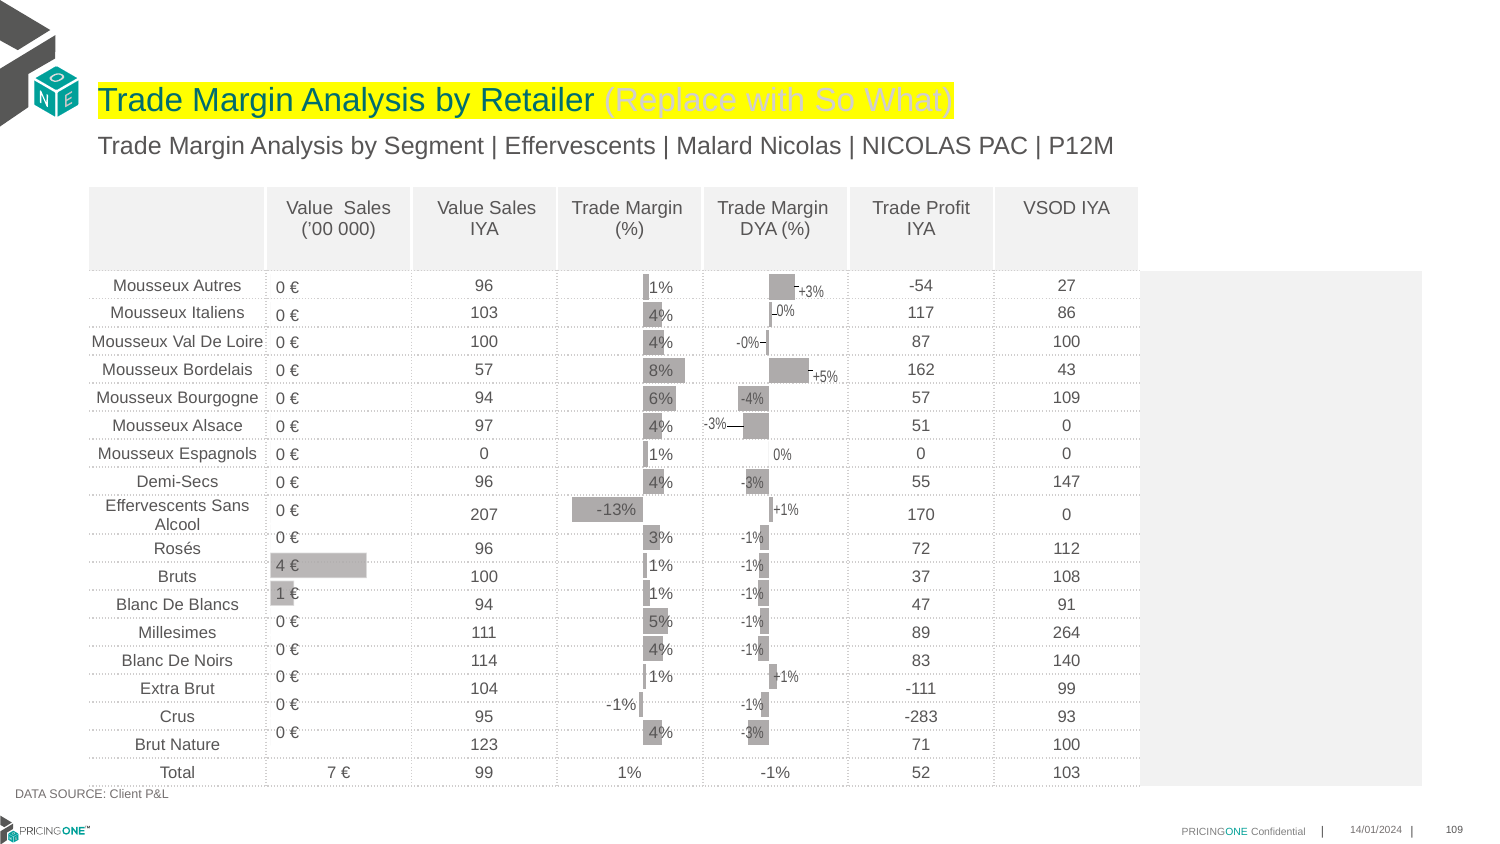

# Trade Margin Analysis by Retailer (Replace with So What)
Trade Margin Analysis by Segment | Effervescents | Malard Nicolas | NICOLAS PAC | P12M
|  | Value Sales (’00 000) | Value Sales IYA | Trade Margin (%) | Trade Margin DYA (%) | Trade Profit IYA | VSOD IYA |  |
| --- | --- | --- | --- | --- | --- | --- | --- |
| Mousseux Autres |  | 96 |  |  | -54 | 27 |  |
| Mousseux Italiens |  | 103 |  |  | 117 | 86 |  |
| Mousseux Val De Loire |  | 100 |  |  | 87 | 100 |  |
| Mousseux Bordelais |  | 57 |  |  | 162 | 43 |  |
| Mousseux Bourgogne |  | 94 |  |  | 57 | 109 |  |
| Mousseux Alsace |  | 97 |  |  | 51 | 0 |  |
| Mousseux Espagnols |  | 0 |  |  | 0 | 0 |  |
| Demi-Secs |  | 96 |  |  | 55 | 147 |  |
| Effervescents Sans Alcool |  | 207 |  |  | 170 | 0 |  |
| Rosés |  | 96 |  |  | 72 | 112 |  |
| Bruts |  | 100 |  |  | 37 | 108 |  |
| Blanc De Blancs |  | 94 |  |  | 47 | 91 |  |
| Millesimes |  | 111 |  |  | 89 | 264 |  |
| Blanc De Noirs |  | 114 |  |  | 83 | 140 |  |
| Extra Brut |  | 104 |  |  | -111 | 99 |  |
| Crus |  | 95 |  |  | -283 | 93 |  |
| Brut Nature |  | 123 |  |  | 71 | 100 |  |
| Total | 7 € | 99 | 1% | -1% | 52 | 103 |  |

### Chart

| Category | Trade Margin DYA |
|---|---|
| Mousseux Autres | 0.03229669383470609 |
| Mousseux Italiens | 0.004180607823343521 |
| Mousseux Val De Loire | -0.003924217320117489 |
| Mousseux Bordelais | 0.04979837126160731 |
| Mousseux Bourgogne | -0.03875581999941288 |
| Mousseux Alsace | -0.03231326520136987 |
| Mousseux Espagnols | 0.0 |
| Demi-Secs | -0.028493886499436842 |
| Effervescents Sans Alcool | 0.005077974758084247 |
| Rosés | -0.010567227699276267 |
| Bruts | -0.011945635399278629 |
| Blanc De Blancs | -0.013135710720165802 |
| Millesimes | -0.011234348688471125 |
| Blanc De Noirs | -0.01358237827974454 |
| Extra Brut | 0.010032239377697292 |
| Crus | -0.009754838028194076 |
| Brut Nature | -0.02567974273230881 |
| None | None |

### Chart

| Category | Trade Margin % |
|---|---|
| Mousseux Autres | 0.0117 |
| Mousseux Italiens | 0.0358 |
| Mousseux Val De Loire | 0.0389 |
| Mousseux Bordelais | 0.0769 |
| Mousseux Bourgogne | 0.0608 |
| Mousseux Alsace | 0.0353 |
| Mousseux Espagnols | 0.01 |
| Demi-Secs | 0.0383 |
| Effervescents Sans Alcool | -0.1318 |
| Rosés | 0.0313 |
| Bruts | 0.0071 |
| Blanc De Blancs | 0.0135 |
| Millesimes | 0.0467 |
| Blanc De Noirs | 0.0374 |
| Extra Brut | 0.0052 |
| Crus | -0.0073 |
| Brut Nature | 0.0352 |
| None | None |

### Chart

| Category | Value Sales |
|---|---|
| Mousseux Autres | 0.0 |
| Mousseux Italiens | 0.0 |
| Mousseux Val De Loire | 0.0 |
| Mousseux Bordelais | 0.0 |
| Mousseux Bourgogne | 0.0 |
| Mousseux Alsace | 0.0 |
| Mousseux Espagnols | 0.0 |
| Demi-Secs | 0.0 |
| Effervescents Sans Alcool | 0.0 |
| Rosés | 0.0 |
| Bruts | 4.0 |
| Blanc De Blancs | 1.0 |
| Millesimes | 0.0 |
| Blanc De Noirs | 0.0 |
| Extra Brut | 0.0 |
| Crus | 0.0 |
| Brut Nature | 0.0 |
| None | None |
DATA SOURCE: Client P&L

14/01/2024
109